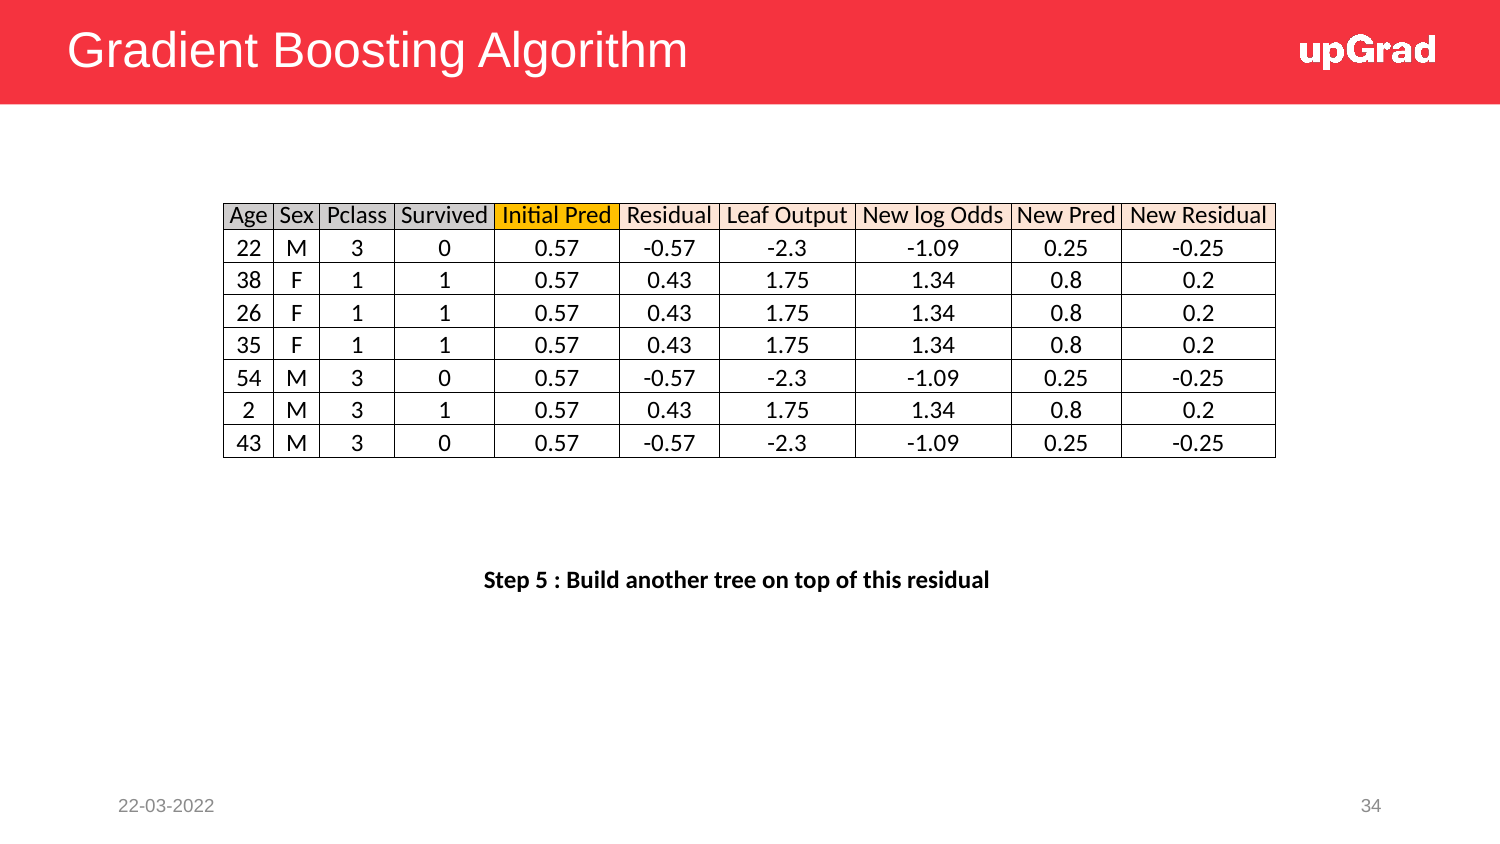

# Gradient Boosting Algorithm
| Age | Sex | Pclass | Survived | Initial Pred | Residual | Leaf Output | New log Odds | New Pred | New Residual |
| --- | --- | --- | --- | --- | --- | --- | --- | --- | --- |
| 22 | M | 3 | 0 | 0.57 | -0.57 | -2.3 | -1.09 | 0.25 | -0.25 |
| 38 | F | 1 | 1 | 0.57 | 0.43 | 1.75 | 1.34 | 0.8 | 0.2 |
| 26 | F | 1 | 1 | 0.57 | 0.43 | 1.75 | 1.34 | 0.8 | 0.2 |
| 35 | F | 1 | 1 | 0.57 | 0.43 | 1.75 | 1.34 | 0.8 | 0.2 |
| 54 | M | 3 | 0 | 0.57 | -0.57 | -2.3 | -1.09 | 0.25 | -0.25 |
| 2 | M | 3 | 1 | 0.57 | 0.43 | 1.75 | 1.34 | 0.8 | 0.2 |
| 43 | M | 3 | 0 | 0.57 | -0.57 | -2.3 | -1.09 | 0.25 | -0.25 |
Step 5 : Build another tree on top of this residual
22-03-2022
34